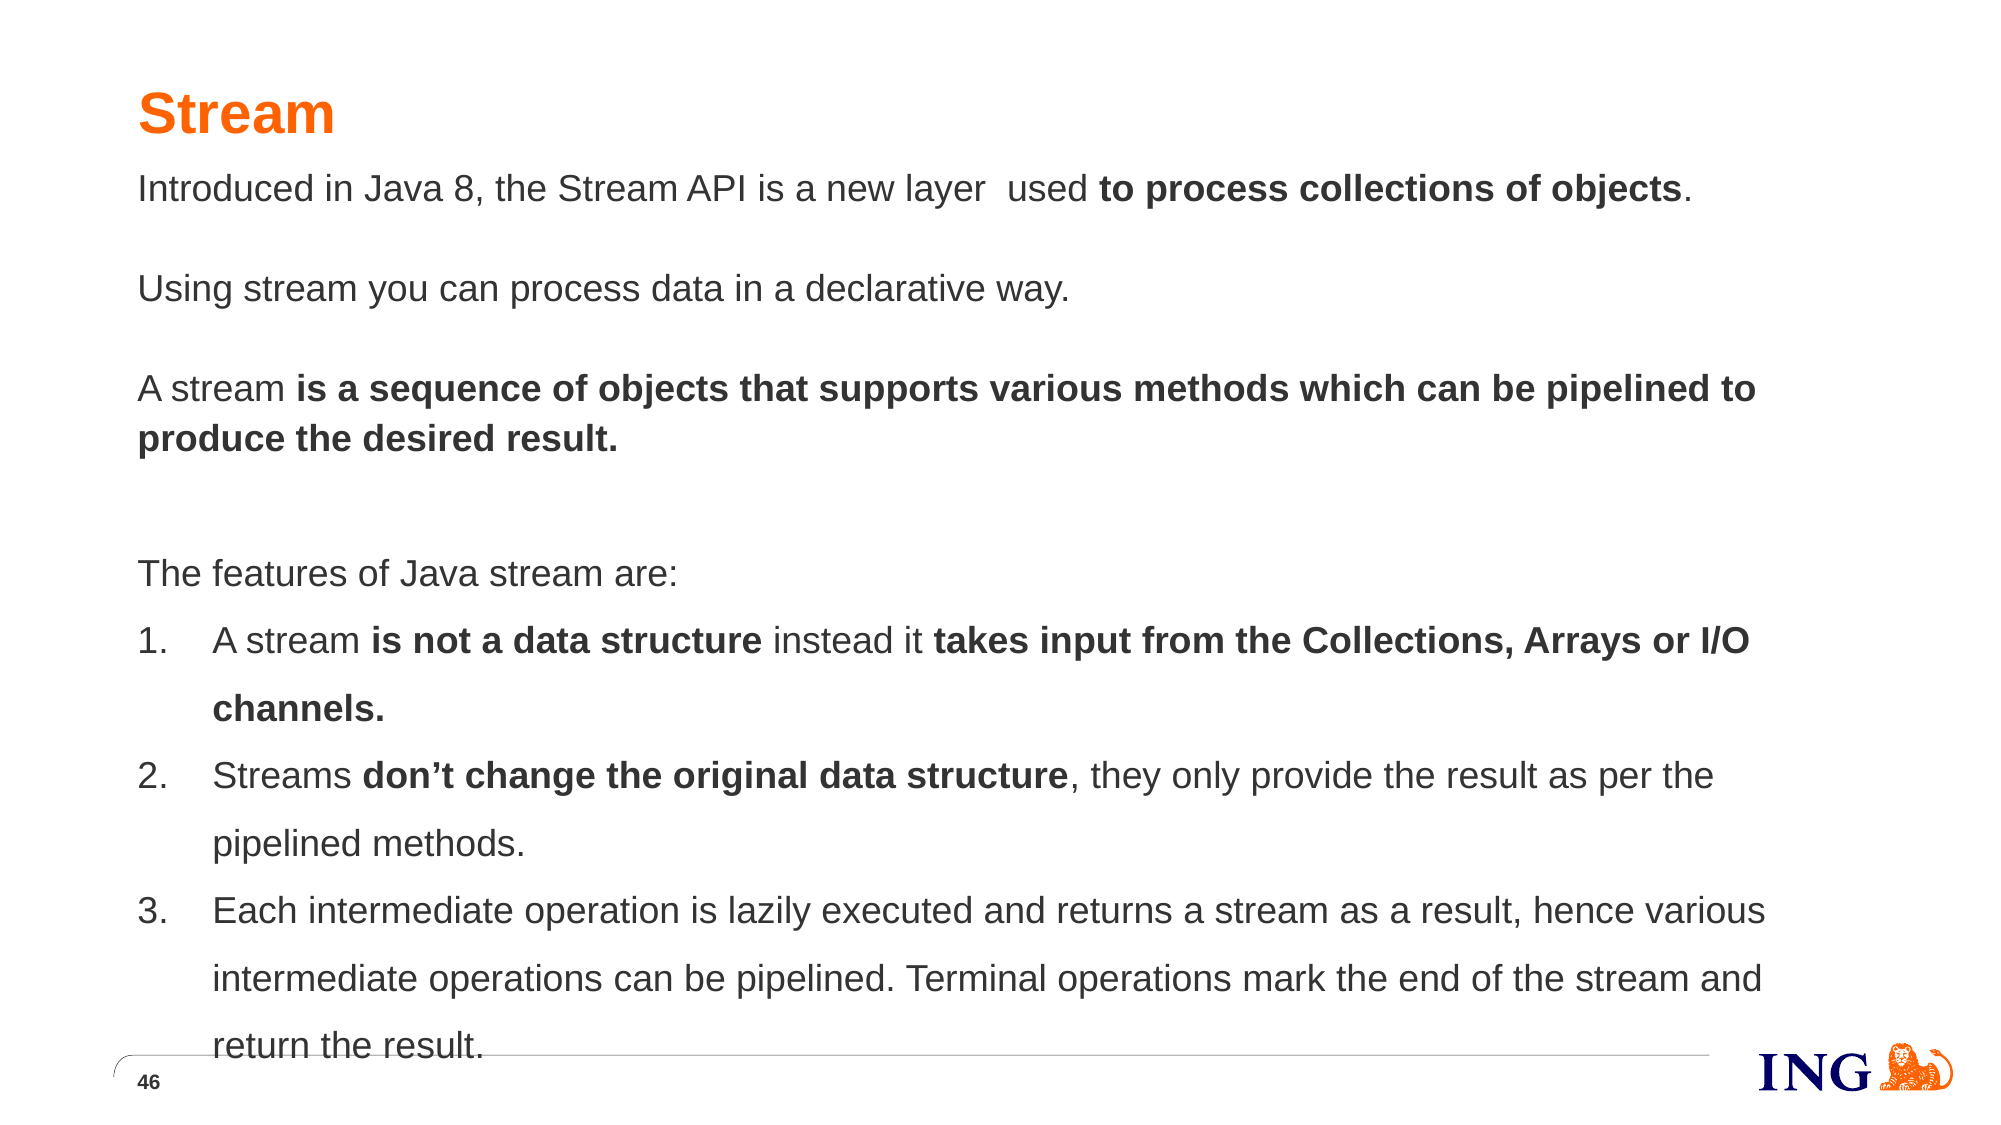

# Stream
Introduced in Java 8, the Stream API is a new layer  used to process collections of objects.

Using stream you can process data in a declarative way.

A stream is a sequence of objects that supports various methods which can be pipelined to produce the desired result.
The features of Java stream are:
A stream is not a data structure instead it takes input from the Collections, Arrays or I/O channels.
Streams don’t change the original data structure, they only provide the result as per the pipelined methods.
Each intermediate operation is lazily executed and returns a stream as a result, hence various intermediate operations can be pipelined. Terminal operations mark the end of the stream and return the result.

46